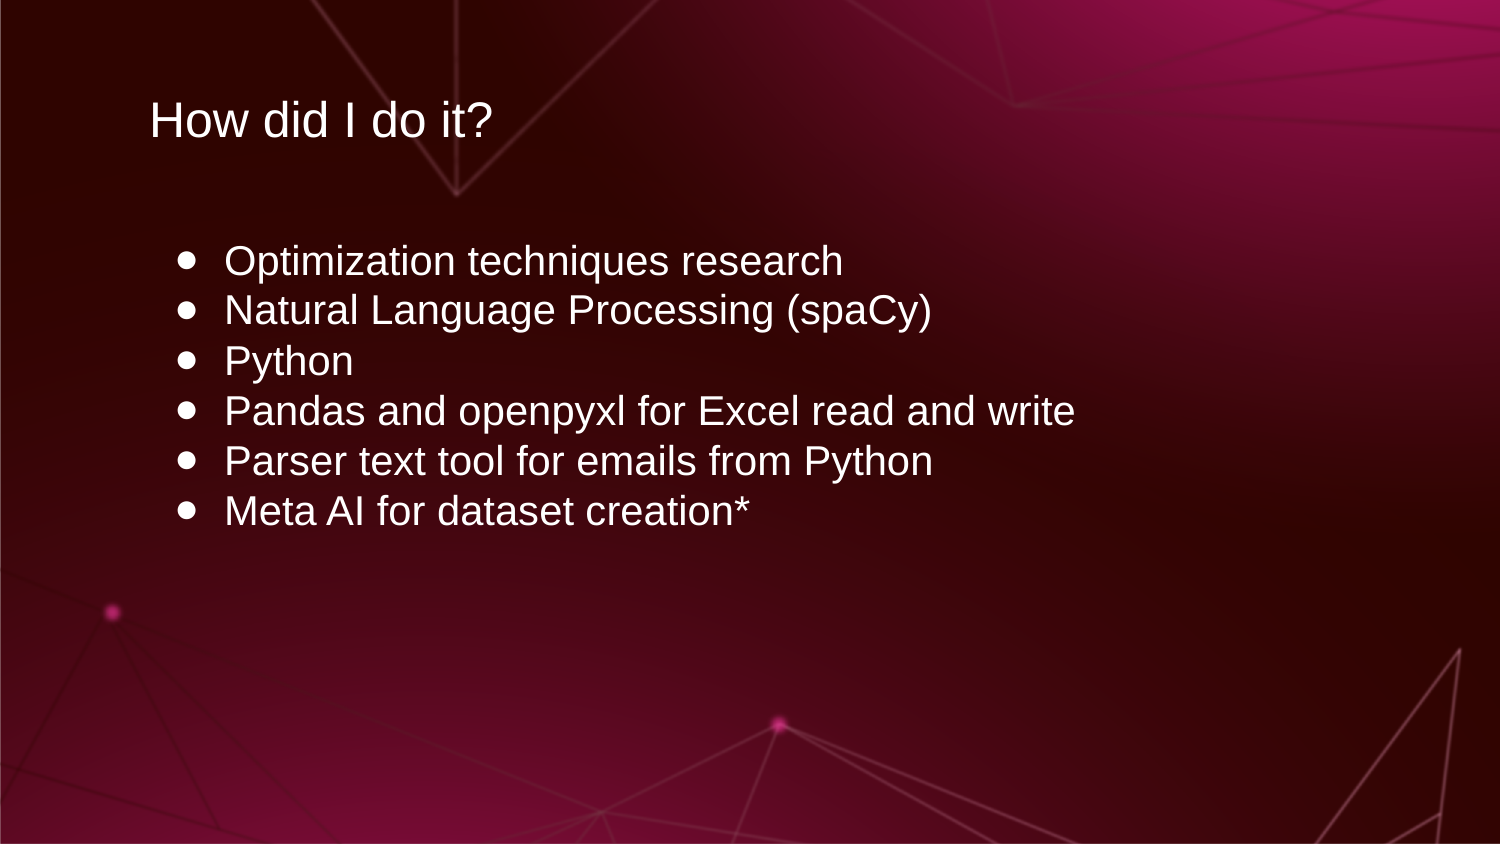

# How did I do it?
Optimization techniques research
Natural Language Processing (spaCy)
Python
Pandas and openpyxl for Excel read and write
Parser text tool for emails from Python
Meta AI for dataset creation*